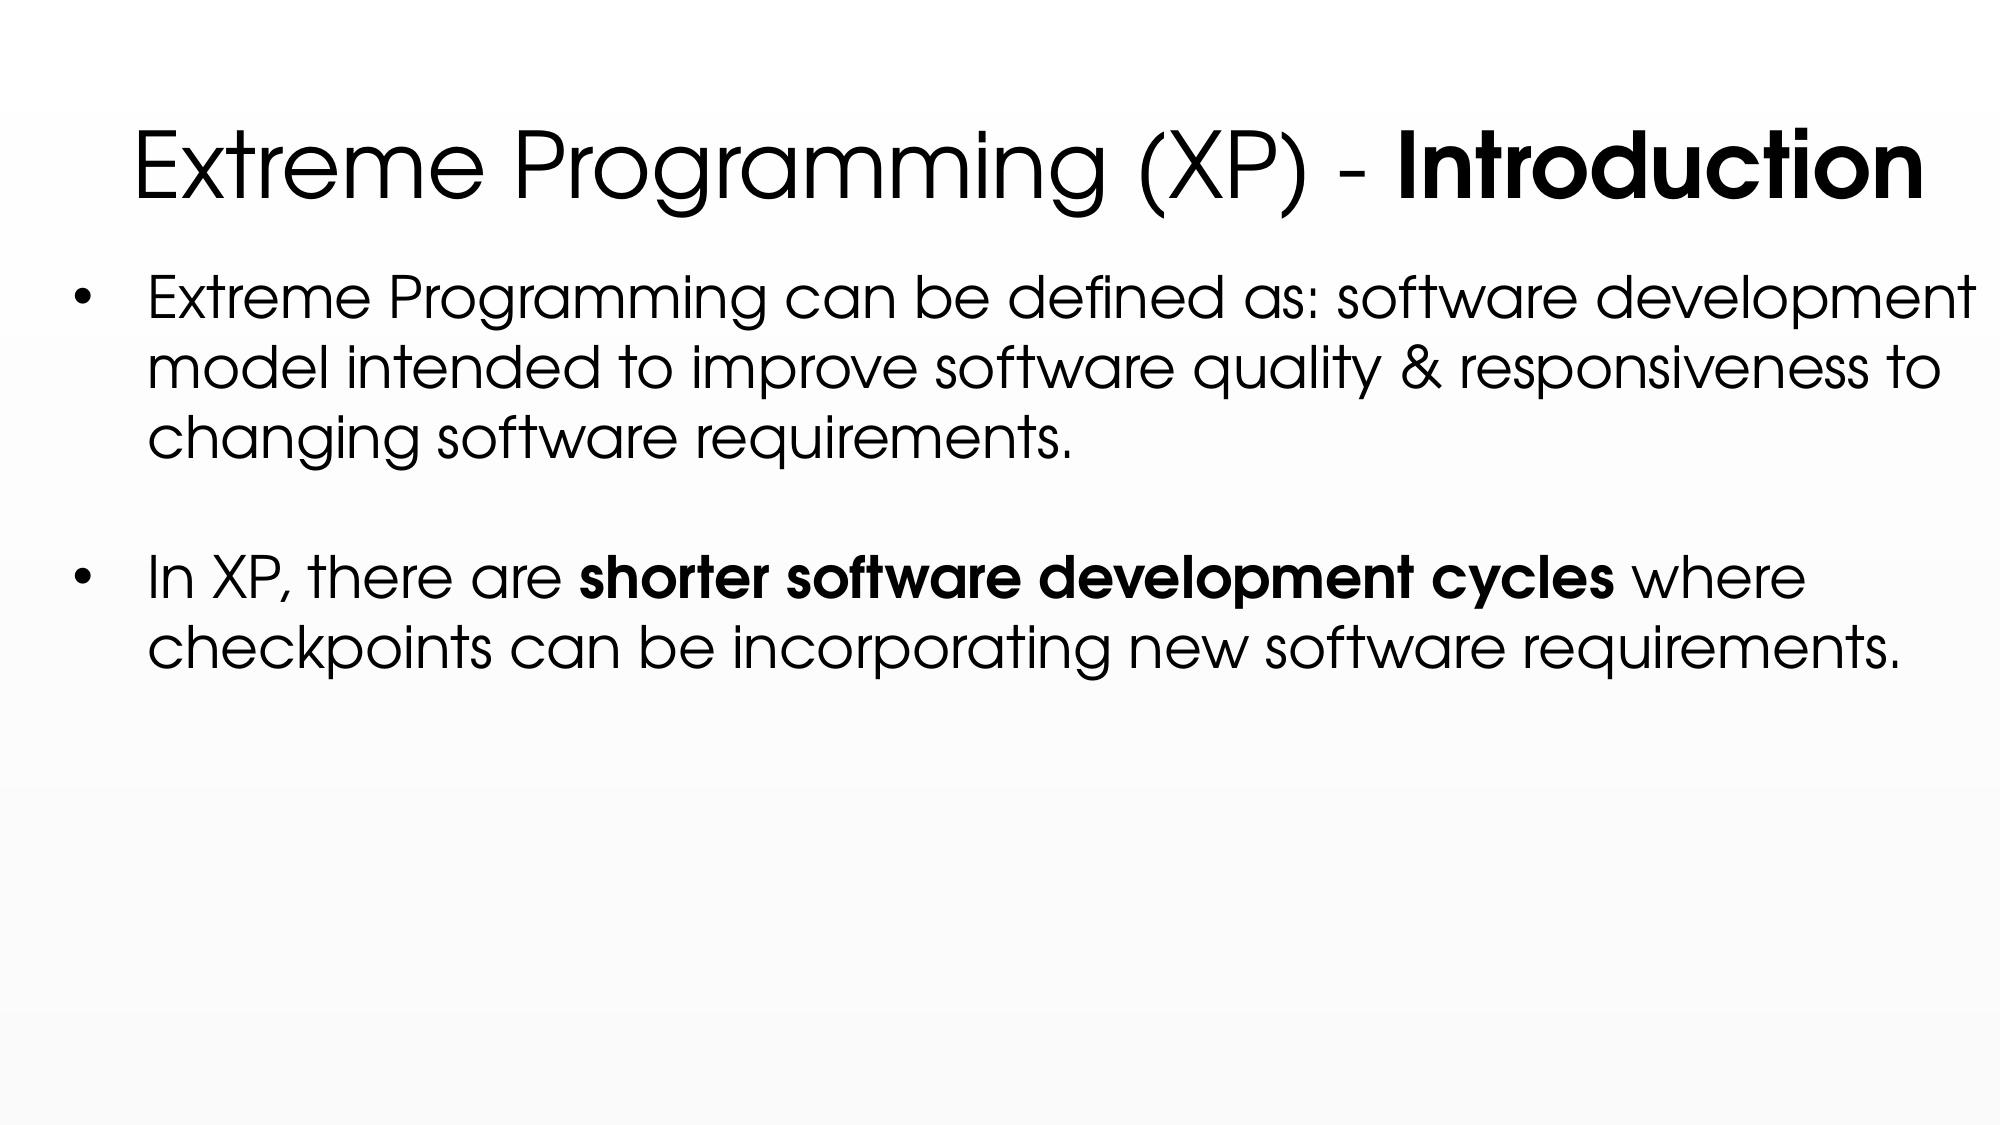

# Extreme Programming (XP) - Introduction
Extreme Programming can be defined as: software development model intended to improve software quality & responsiveness to changing software requirements.

In XP, there are shorter software development cycles where checkpoints can be incorporating new software requirements.